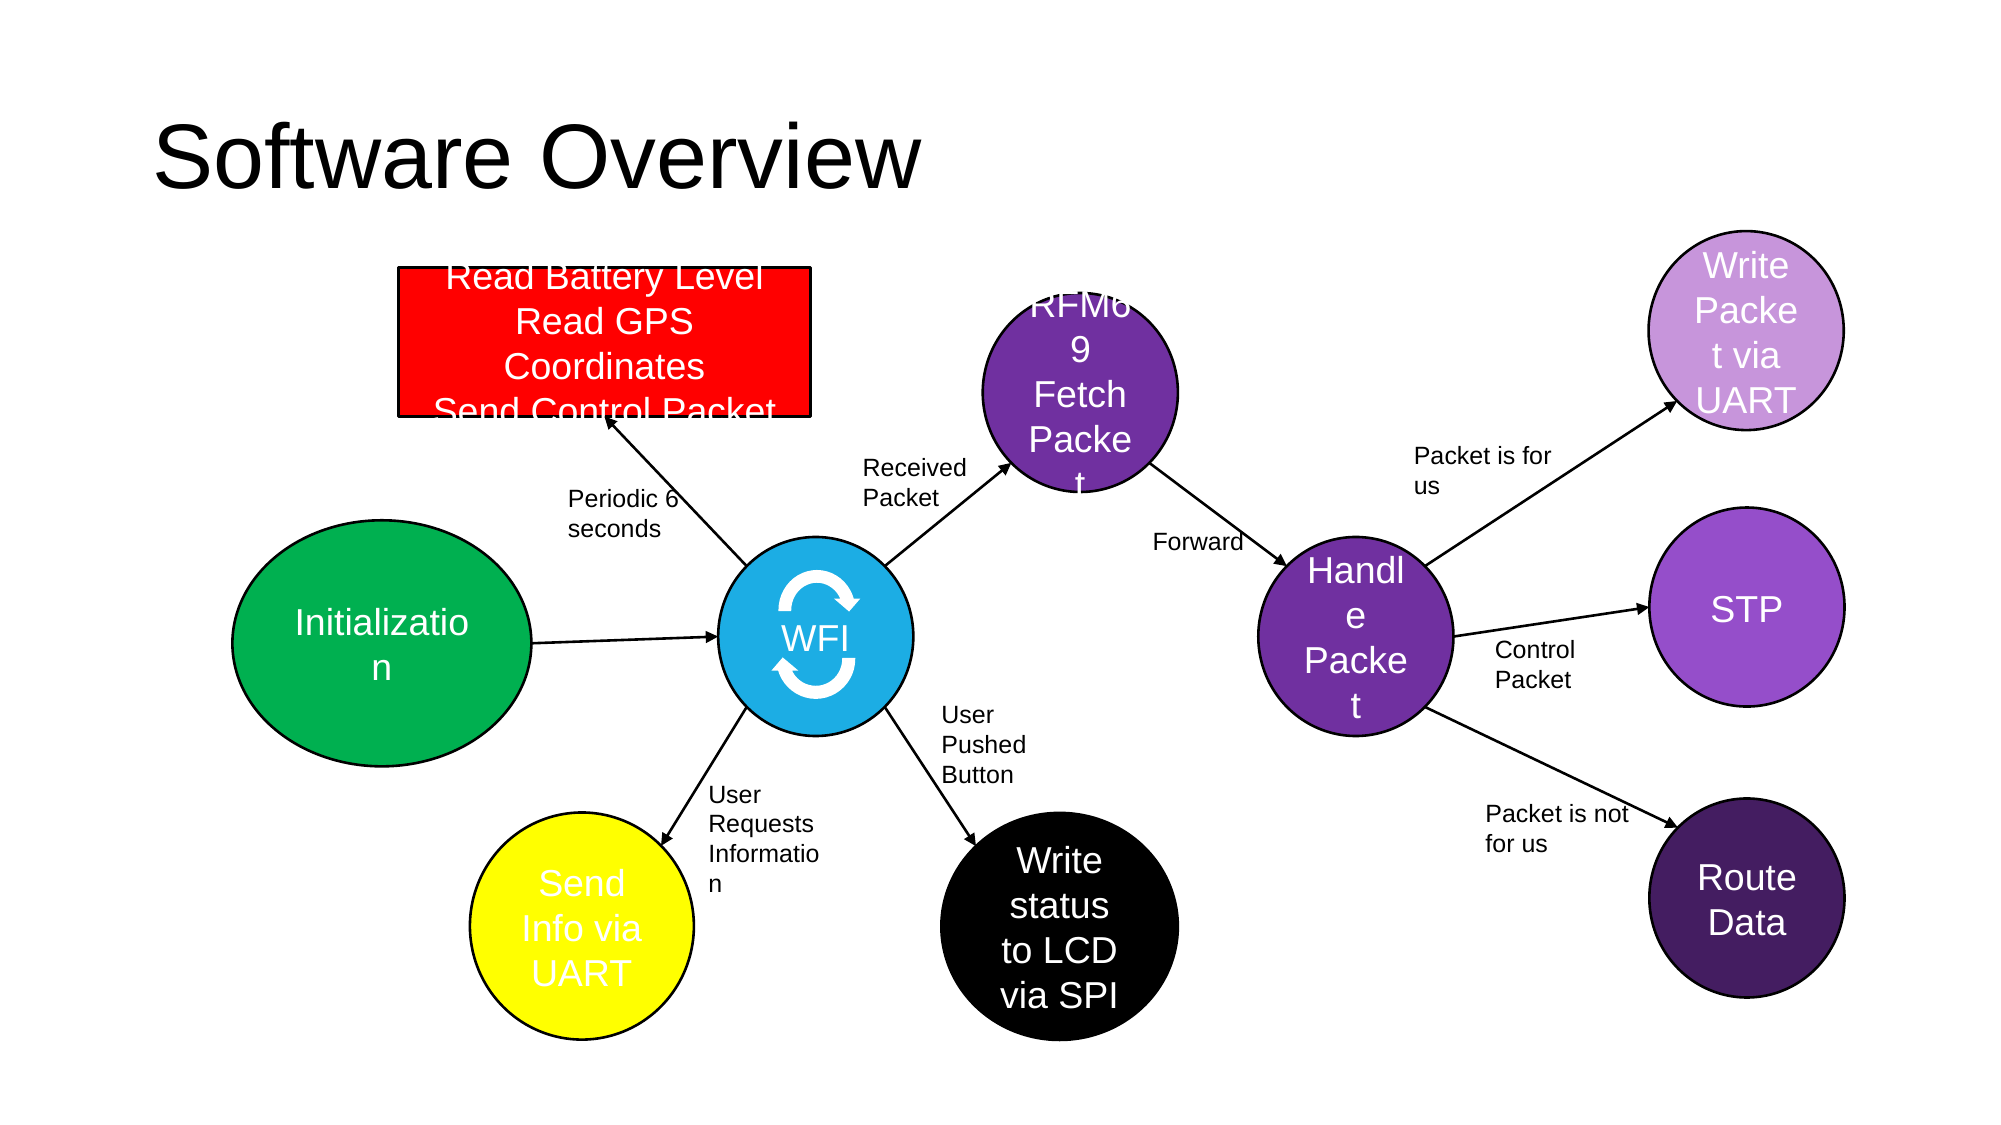

# Software Overview
Write Packet via UART
Read Battery Level
Read GPS Coordinates
Send Control Packet
RFM69 Fetch Packet
Packet is for us
Received Packet
Periodic 6 seconds
STP
Forward
Initialization
WFI
Handle Packet

Control Packet
User Pushed Button
User Requests Information
Packet is not for us
Route
Data
Send Info via UART
Write status to LCD via SPI